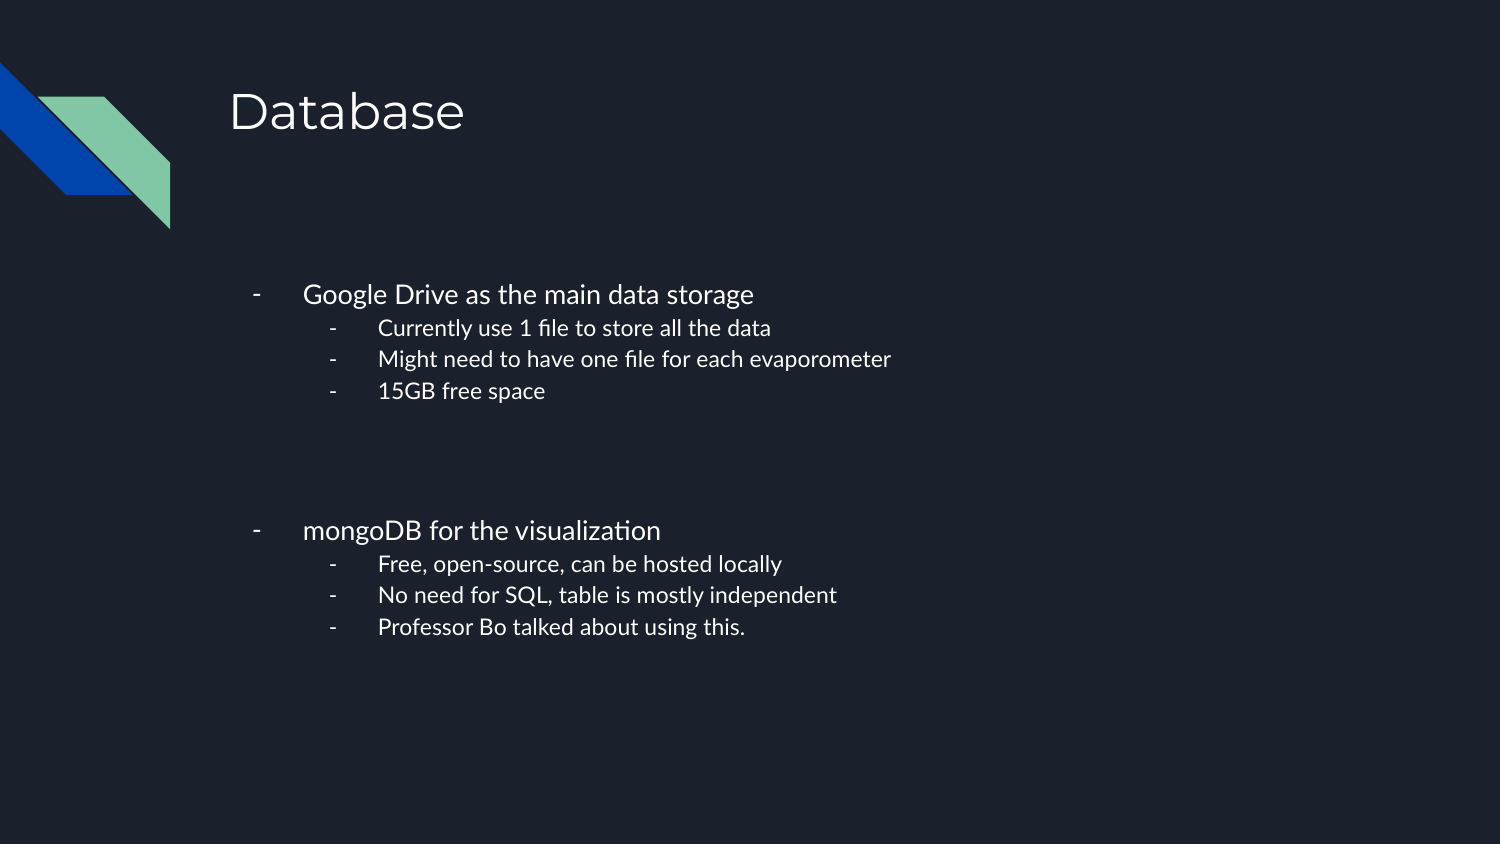

# Database
Google Drive as the main data storage
Currently use 1 file to store all the data
Might need to have one file for each evaporometer
15GB free space

mongoDB for the visualization
Free, open-source, can be hosted locally
No need for SQL, table is mostly independent
Professor Bo talked about using this.